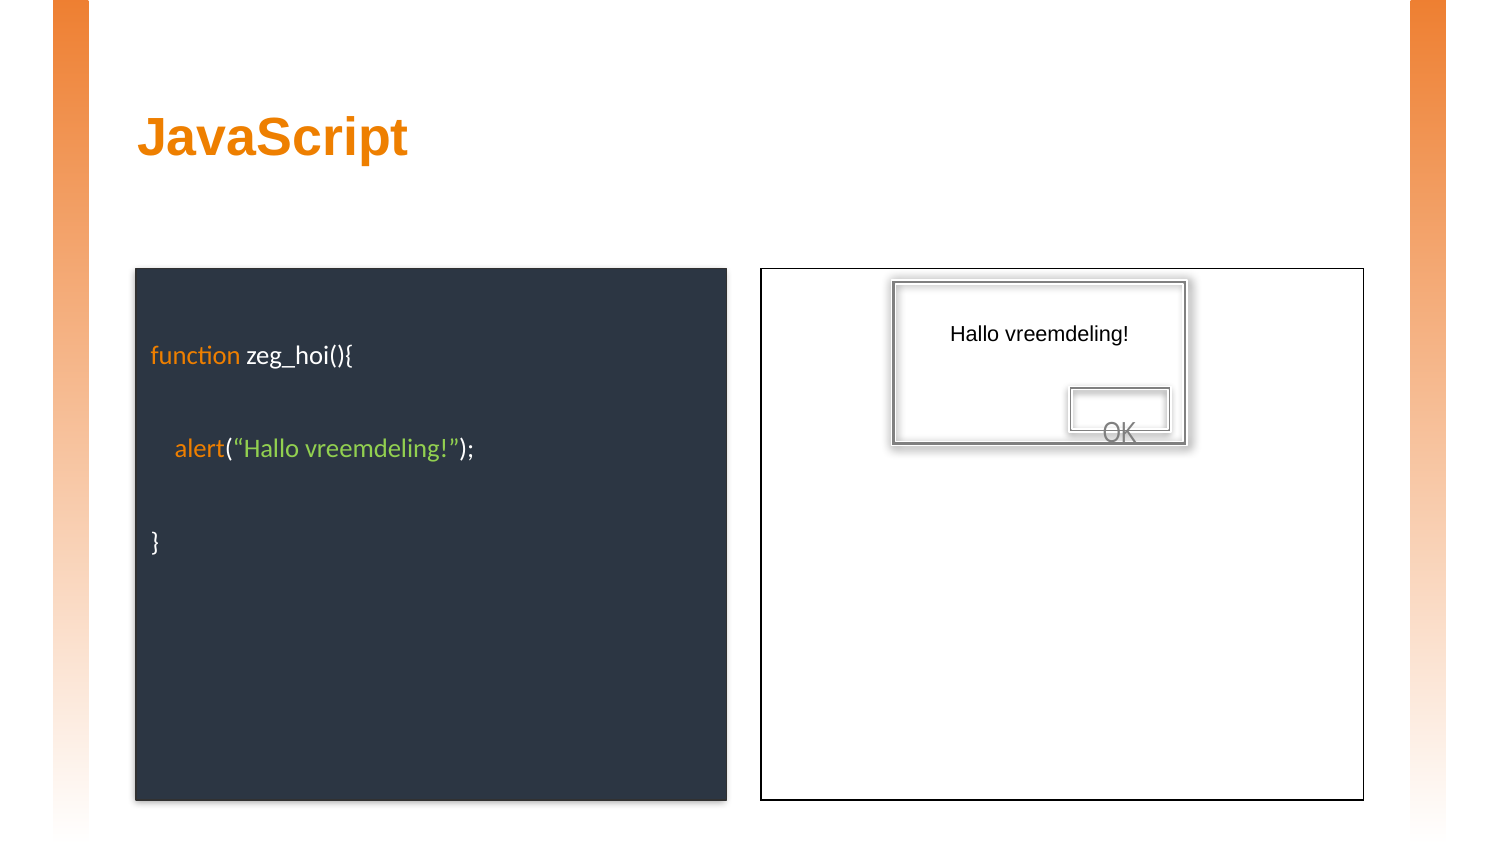

# JavaScript

function zeg_hoi(){
    alert(“Hallo vreemdeling!”);
}

Hallo vreemdeling!
OK